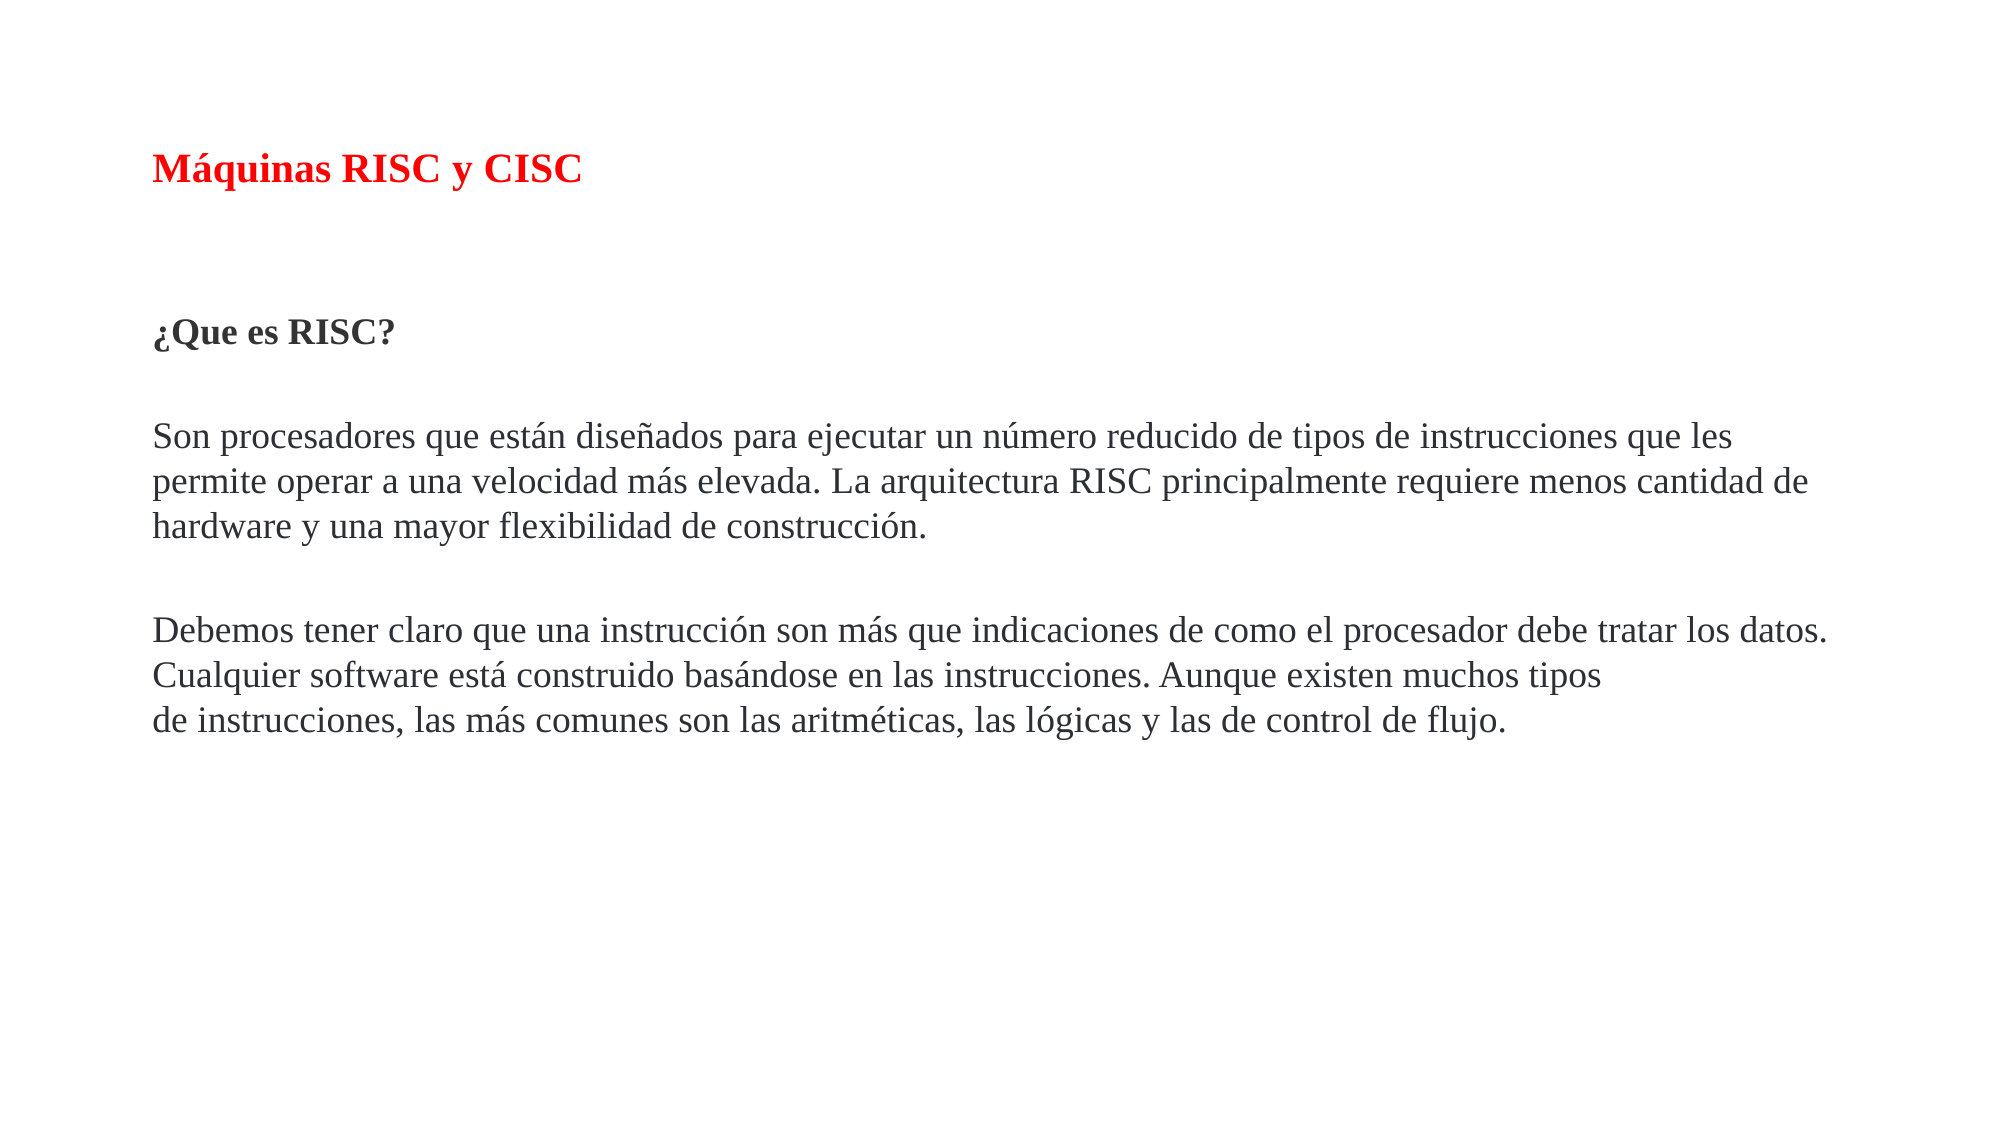

# Máquinas RISC y CISC
¿Que es RISC?
Son procesadores que están diseñados para ejecutar un número reducido de tipos de instrucciones que les permite operar a una velocidad más elevada. La arquitectura RISC principalmente requiere menos cantidad de hardware y una mayor flexibilidad de construcción.
Debemos tener claro que una instrucción son más que indicaciones de como el procesador debe tratar los datos. Cualquier software está construido basándose en las instrucciones. Aunque existen muchos tipos de instrucciones, las más comunes son las aritméticas, las lógicas y las de control de flujo.